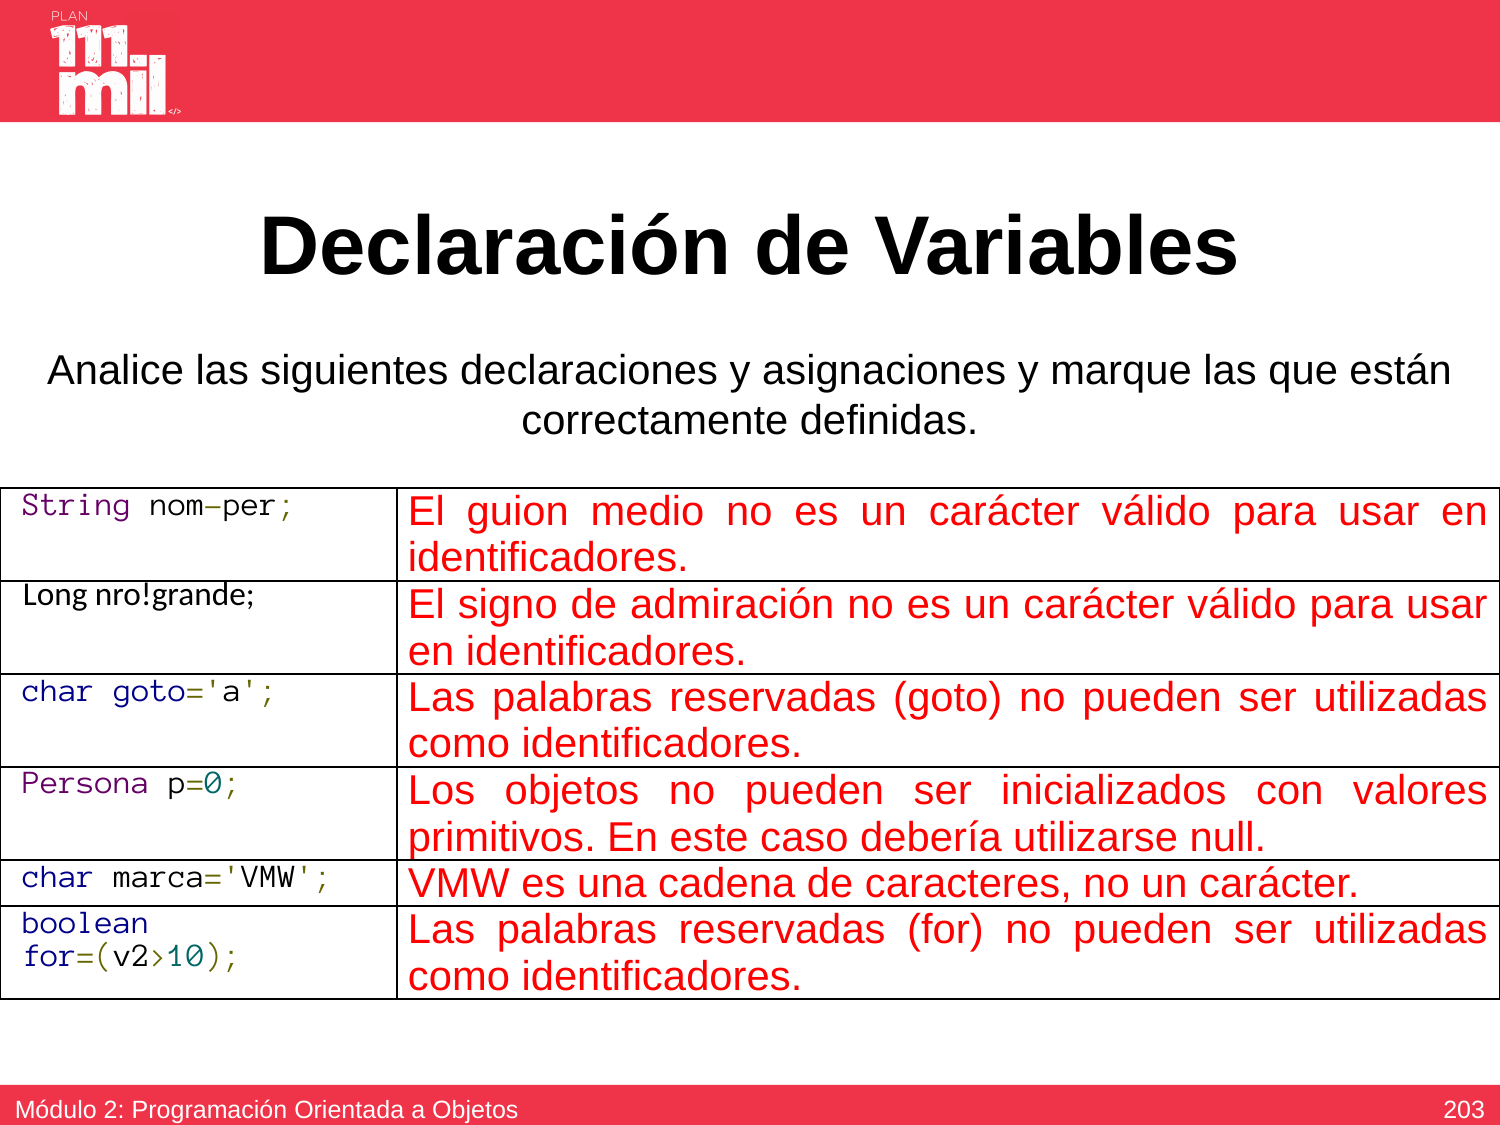

# Declaración de Variables
Analice las siguientes declaraciones y asignaciones y marque las que están correctamente definidas.
| String nom-per; | El guion medio no es un carácter válido para usar en identificadores. |
| --- | --- |
| Long nro!grande; | El signo de admiración no es un carácter válido para usar en identificadores. |
| char goto='a'; | Las palabras reservadas (goto) no pueden ser utilizadas como identificadores. |
| Persona p=0; | Los objetos no pueden ser inicializados con valores primitivos. En este caso debería utilizarse null. |
| char marca='VMW'; | VMW es una cadena de caracteres, no un carácter. |
| boolean for=(v2>10); | Las palabras reservadas (for) no pueden ser utilizadas como identificadores. |
203
Módulo 2: Programación Orientada a Objetos